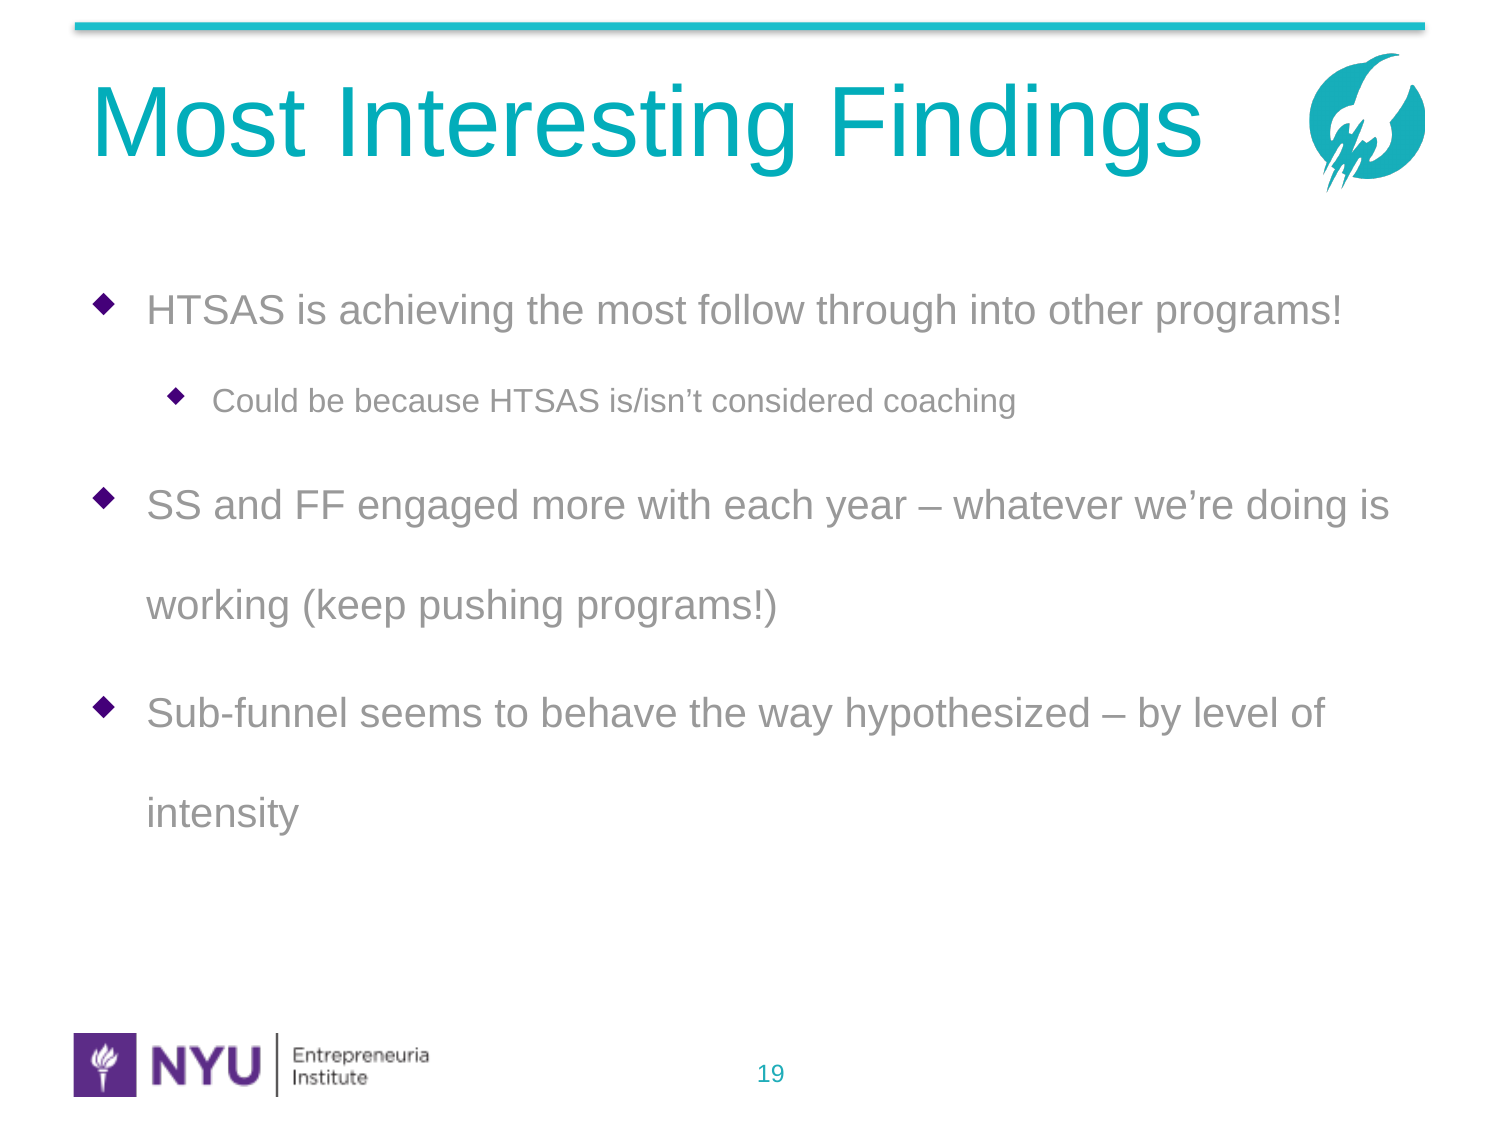

# Most Interesting Findings
HTSAS is achieving the most follow through into other programs!
Could be because HTSAS is/isn’t considered coaching
SS and FF engaged more with each year – whatever we’re doing is working (keep pushing programs!)
Sub-funnel seems to behave the way hypothesized – by level of intensity

19